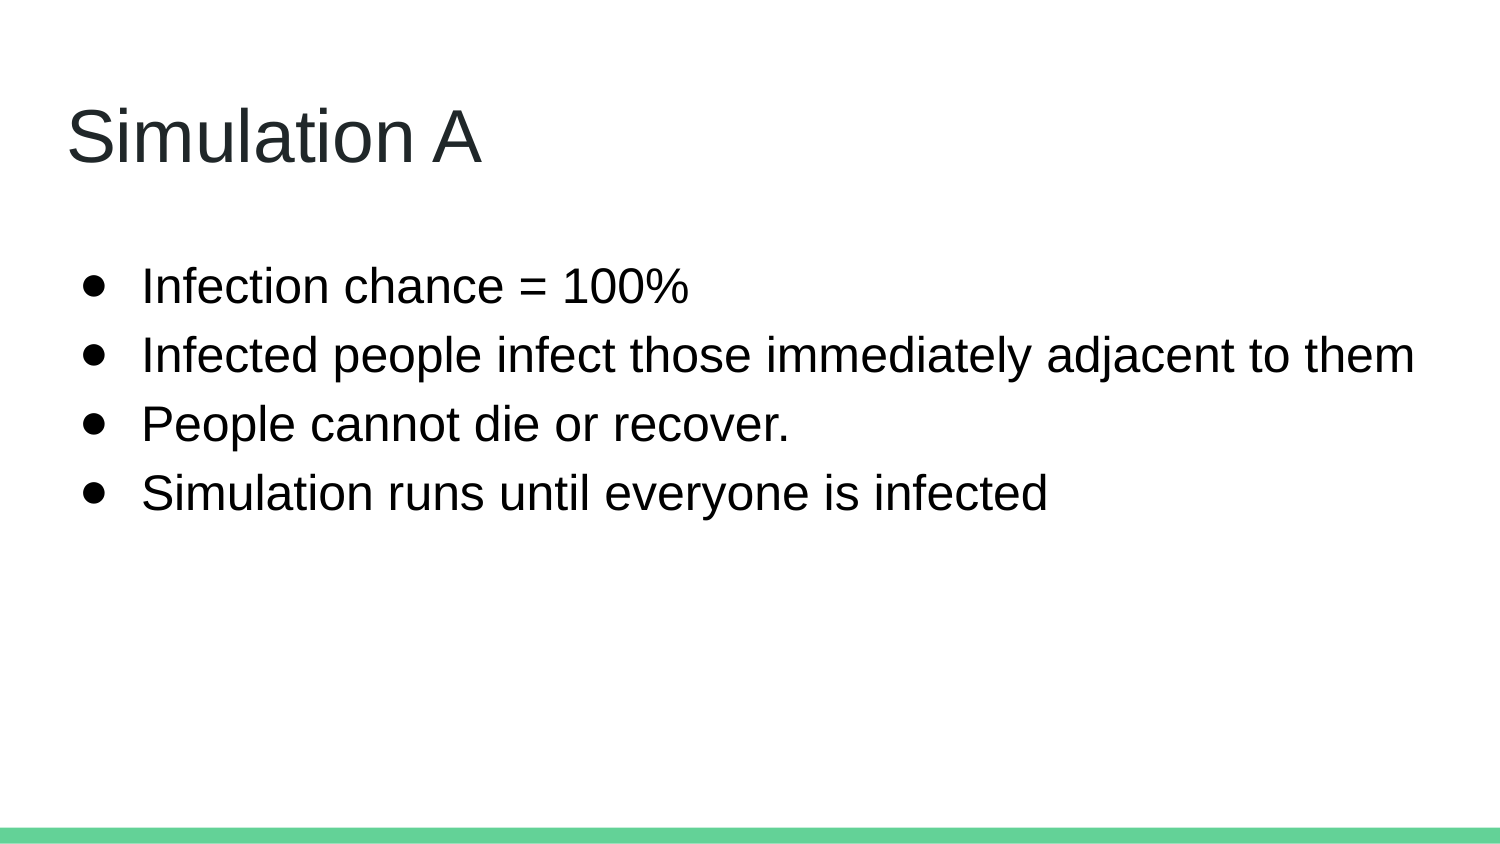

# Simulation A
Infection chance = 100%
Infected people infect those immediately adjacent to them
People cannot die or recover.
Simulation runs until everyone is infected